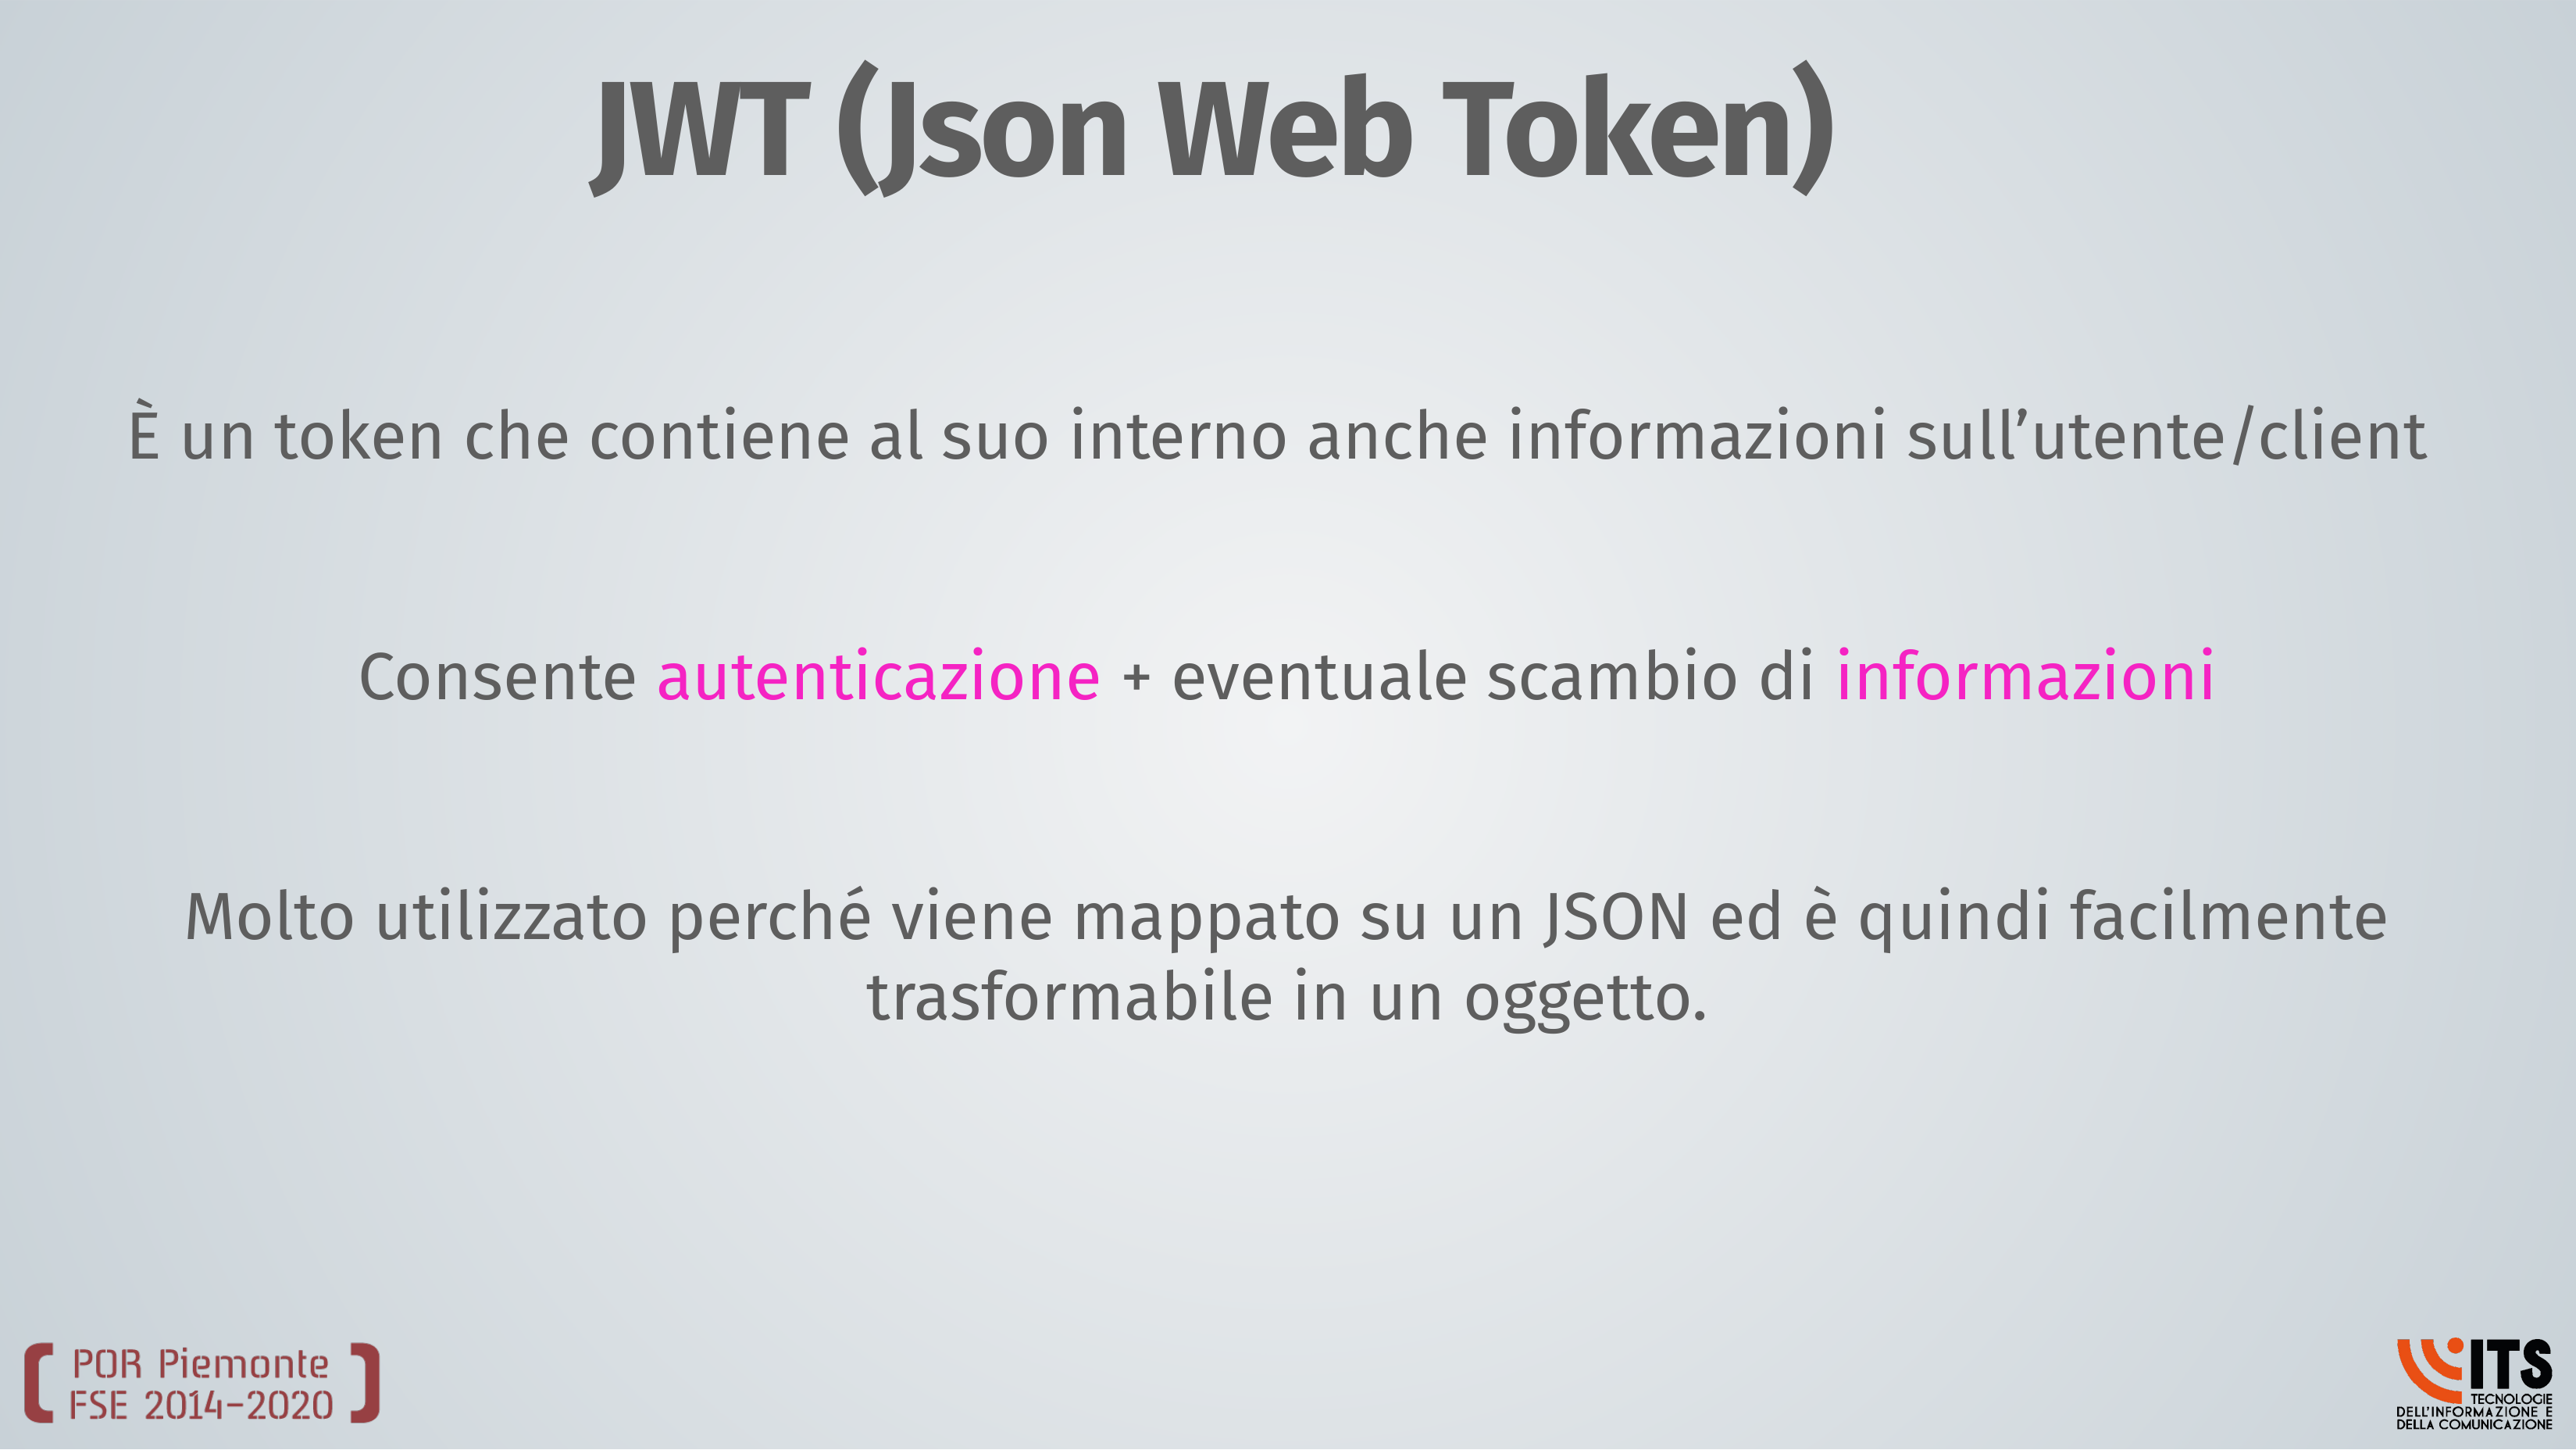

# JWT (Json Web Token)
È un token che contiene al suo interno anche informazioni sull’utente/client

Consente autenticazione + eventuale scambio di informazioni

Molto utilizzato perché viene mappato su un JSON ed è quindi facilmente trasformabile in un oggetto.